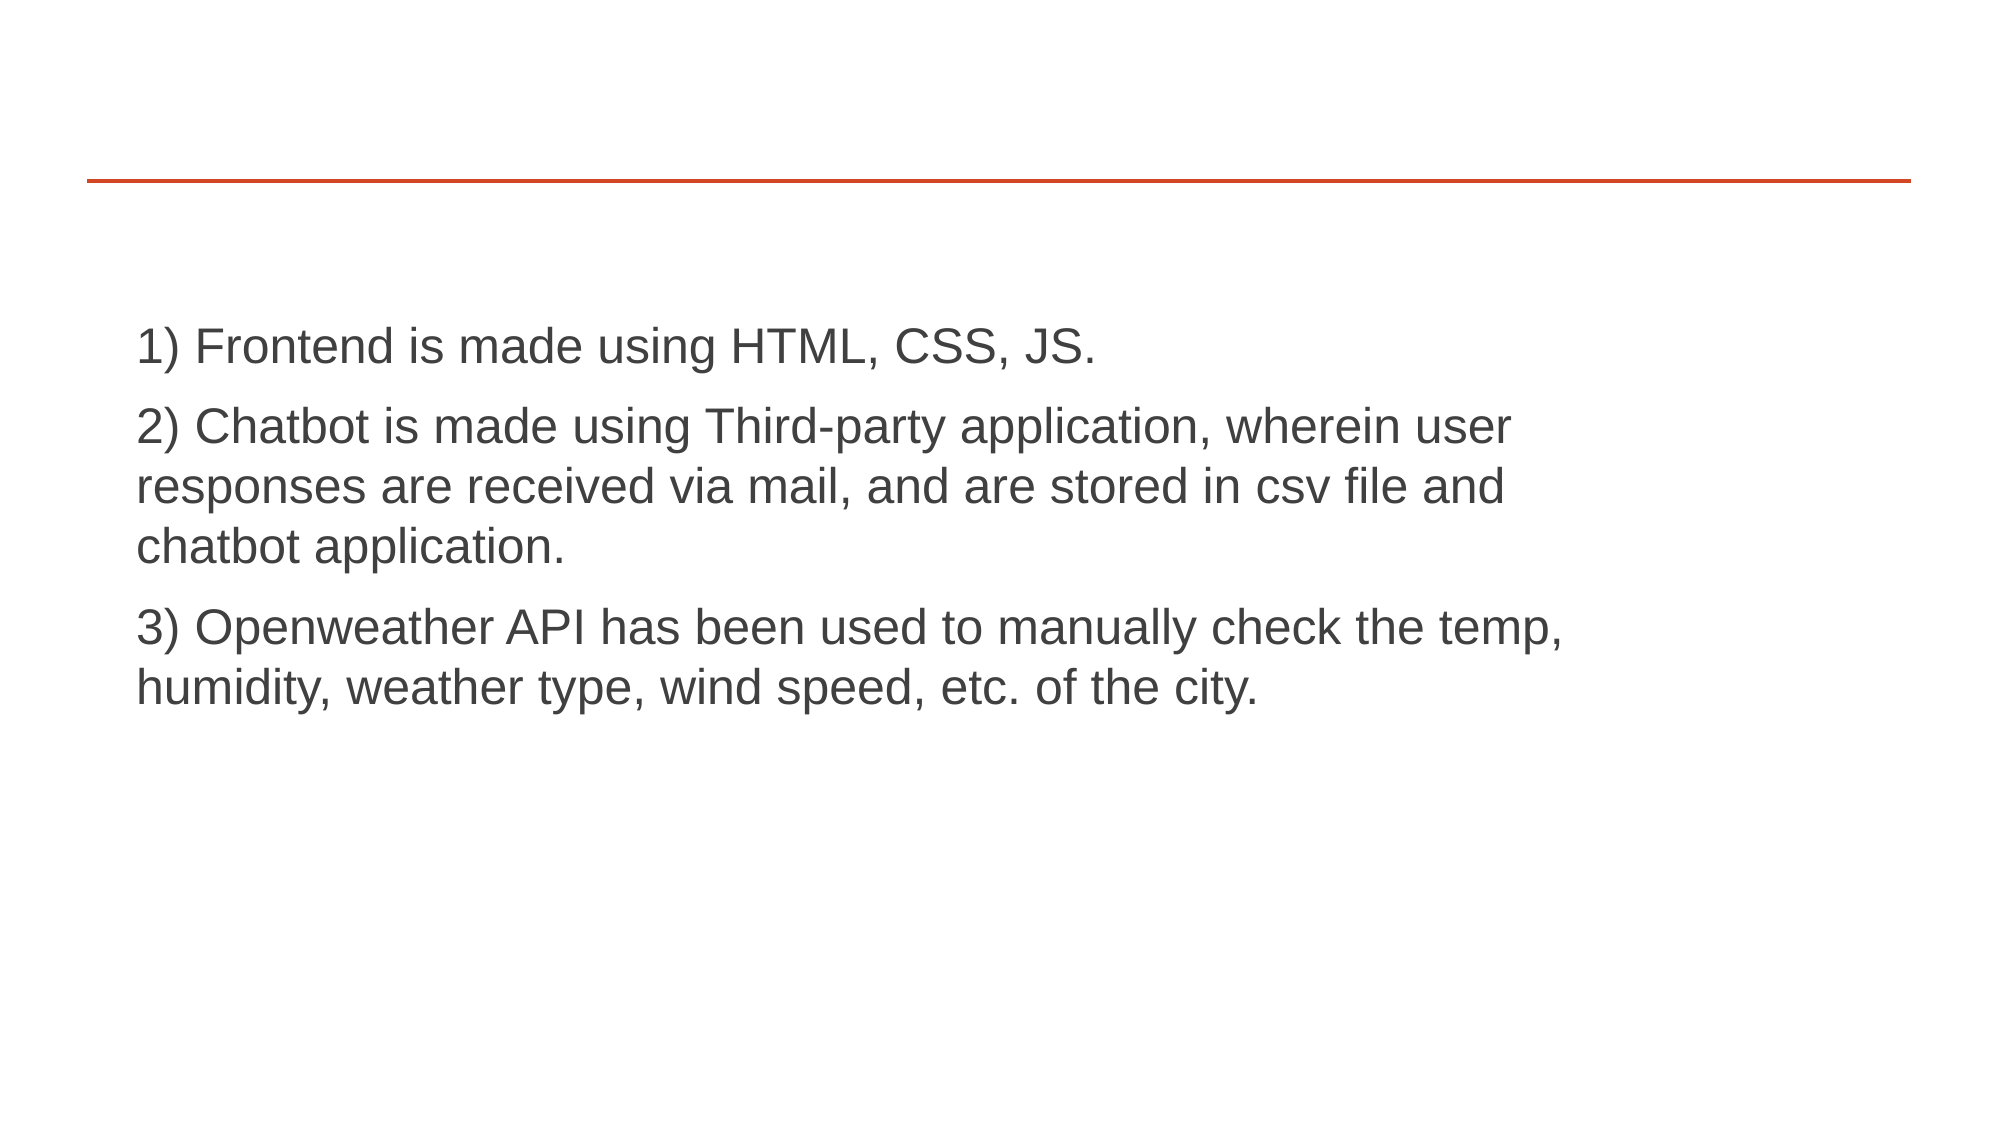

1) Frontend is made using HTML, CSS, JS.
2) Chatbot is made using Third-party application, wherein user responses are received via mail, and are stored in csv file and chatbot application.
3) Openweather API has been used to manually check the temp, humidity, weather type, wind speed, etc. of the city.